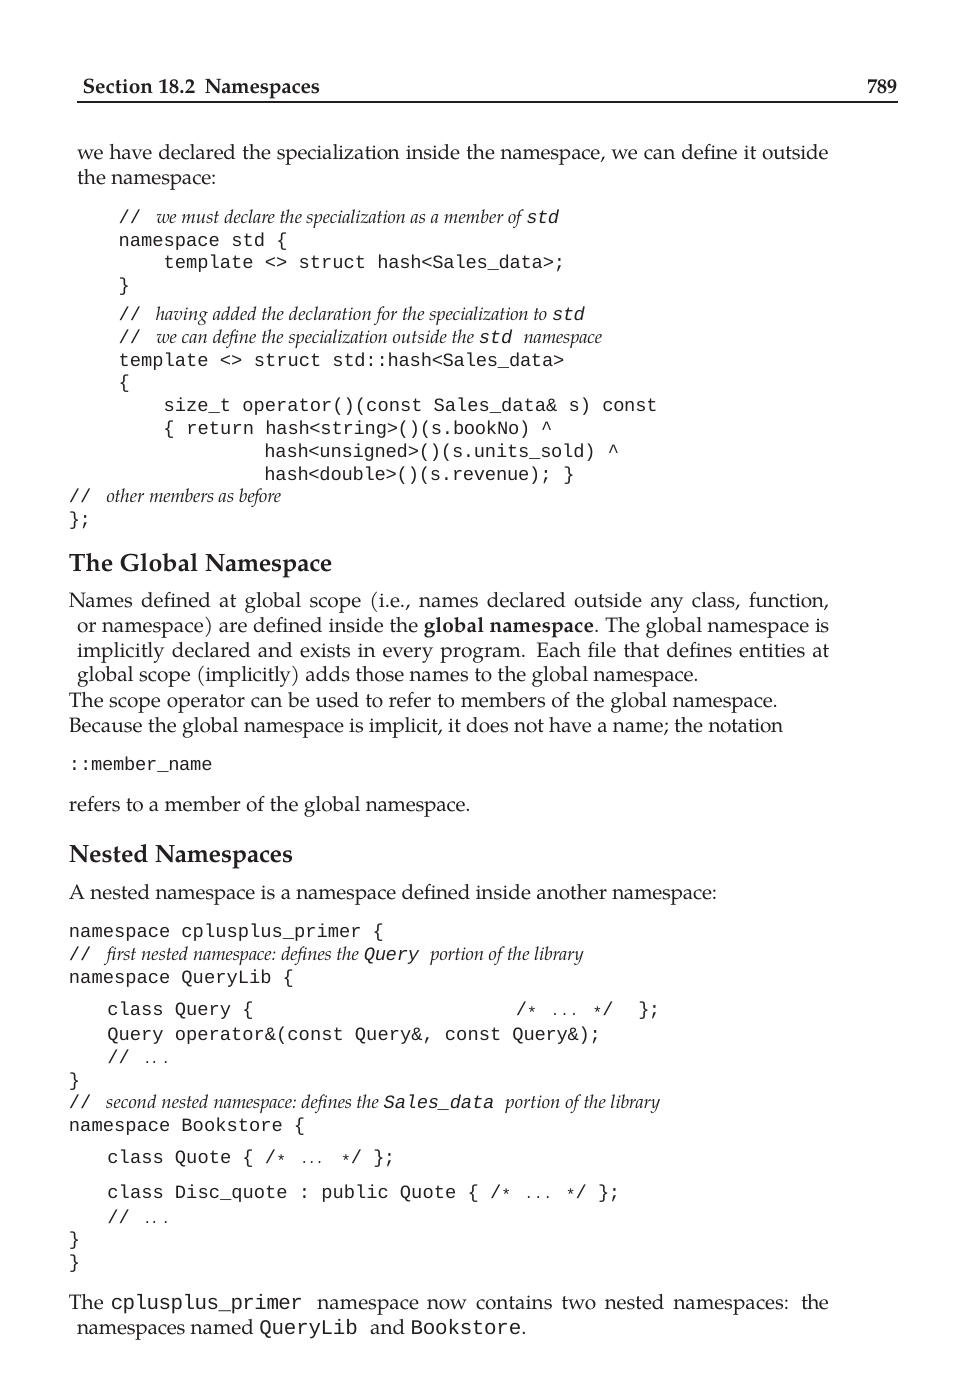

Section 18.2 Namespaces
789

we have declared the specialization inside the namespace, we can define it outside the namespace:
// we must declare the specialization as a member of std
namespace std {
template <> struct hash<Sales_data>;
}
// having added the declaration for the specialization to std
// we can define the specialization outside the std namespace
template <> struct std::hash<Sales_data>
{
size_t operator()(const Sales_data& s) const
{ return hash<string>()(s.bookNo) ^ hash<unsigned>()(s.units_sold) ^ hash<double>()(s.revenue); }
// other members as before
};
The Global Namespace
Names defined at global scope (i.e., names declared outside any class, function, or namespace) are defined inside the global namespace. The global namespace is implicitly declared and exists in every program. Each file that defines entities at global scope (implicitly) adds those names to the global namespace.
The scope operator can be used to refer to members of the global namespace.
Because the global namespace is implicit, it does not have a name; the notation
::member_name
refers to a member of the global namespace.
Nested Namespaces
A nested namespace is a namespace defined inside another namespace:
namespace cplusplus_primer {
// first nested namespace: defines the Query portion of the library
namespace QueryLib {
class Query {	/* . . .  */	};
Query operator&(const Query&, const Query&);
// .. .
}
// second nested namespace: defines the Sales_data portion of the library
namespace Bookstore {
class Quote { /* ...  */ };
class Disc_quote : public Quote { /* . . .  */ };
// .. .
}
}
The cplusplus_primer namespace now contains two nested namespaces: the namespaces named QueryLib and Bookstore.